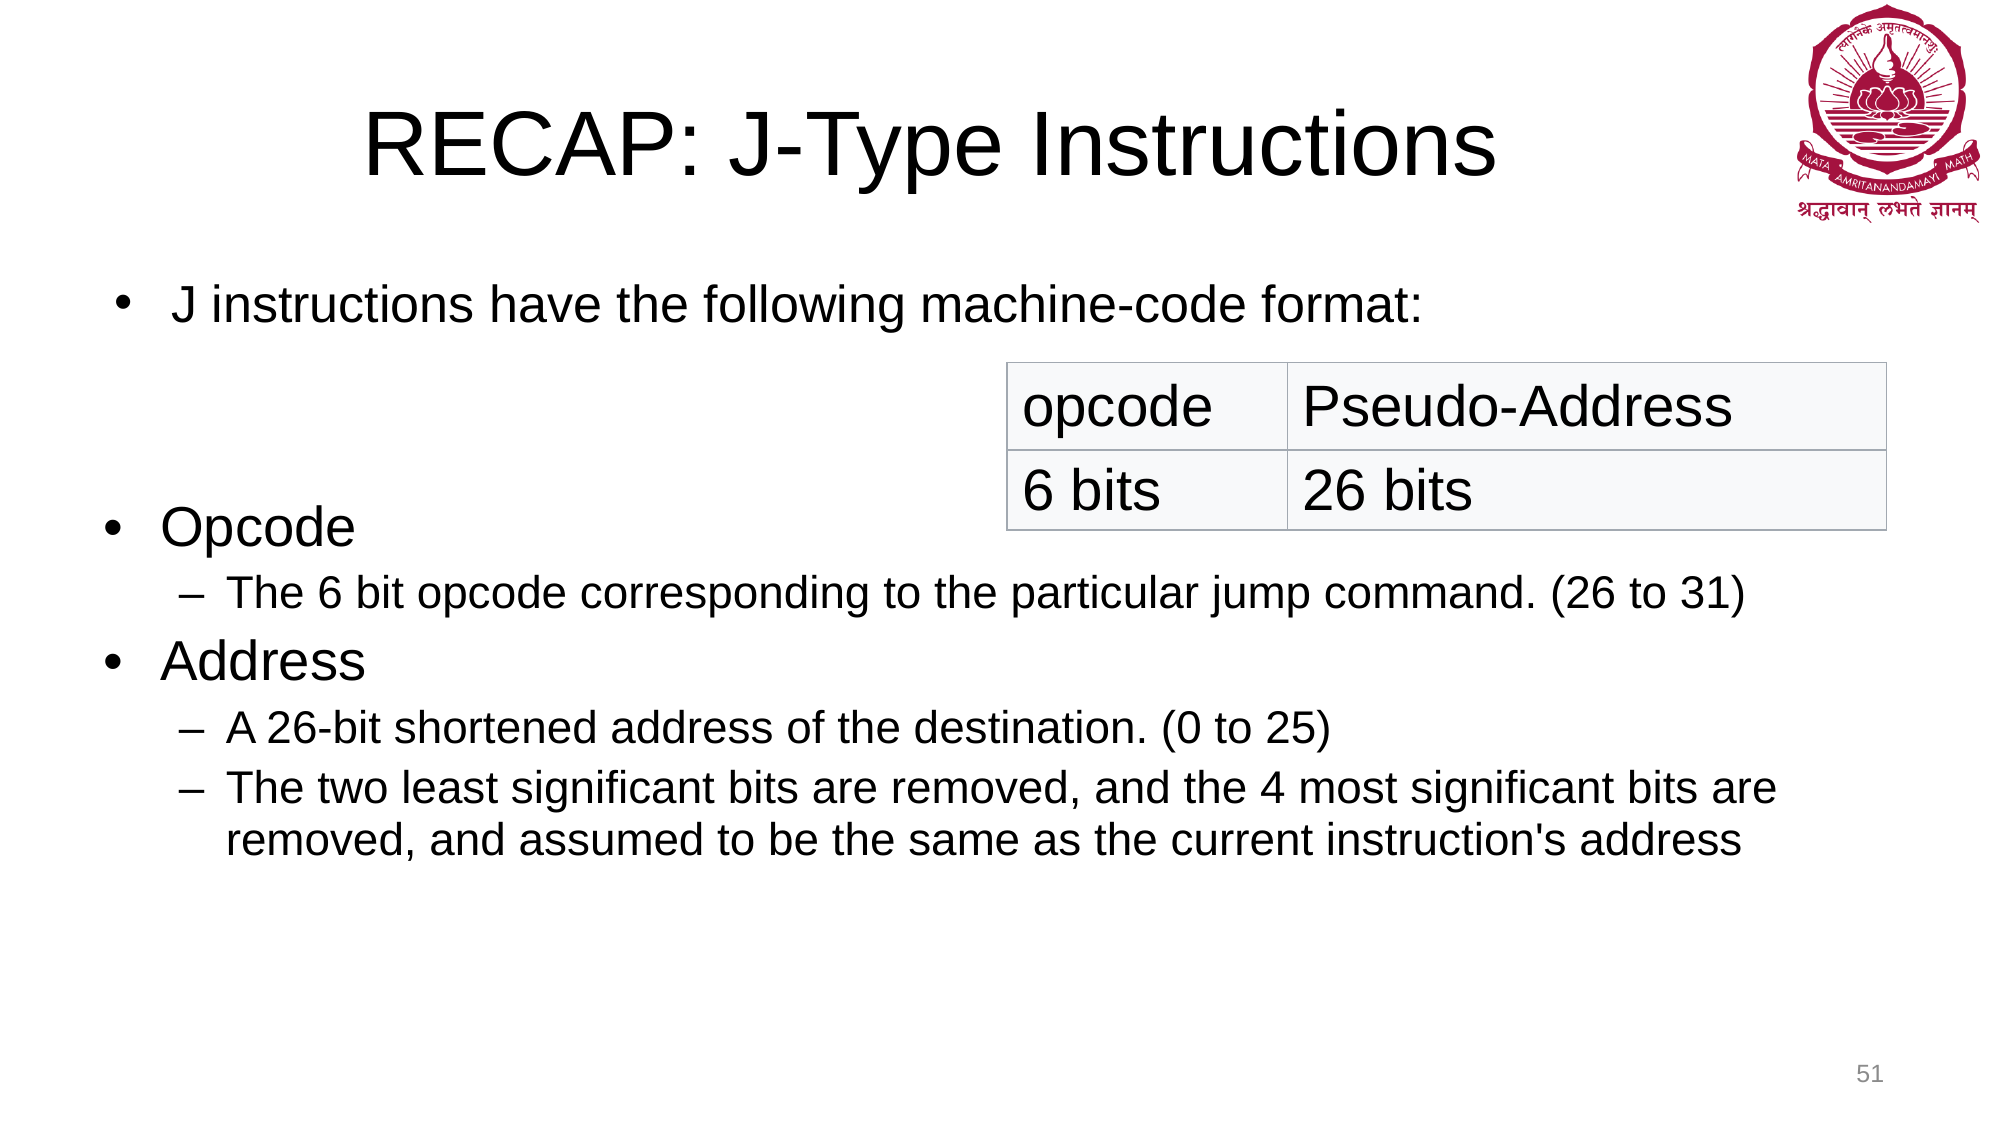

# RECAP: J-Type Instructions
J instructions have the following machine-code format:
| opcode | Pseudo-Address |
| --- | --- |
| 6 bits | 26 bits |
Opcode
The 6 bit opcode corresponding to the particular jump command. (26 to 31)
Address
A 26-bit shortened address of the destination. (0 to 25)
The two least significant bits are removed, and the 4 most significant bits are removed, and assumed to be the same as the current instruction's address
51